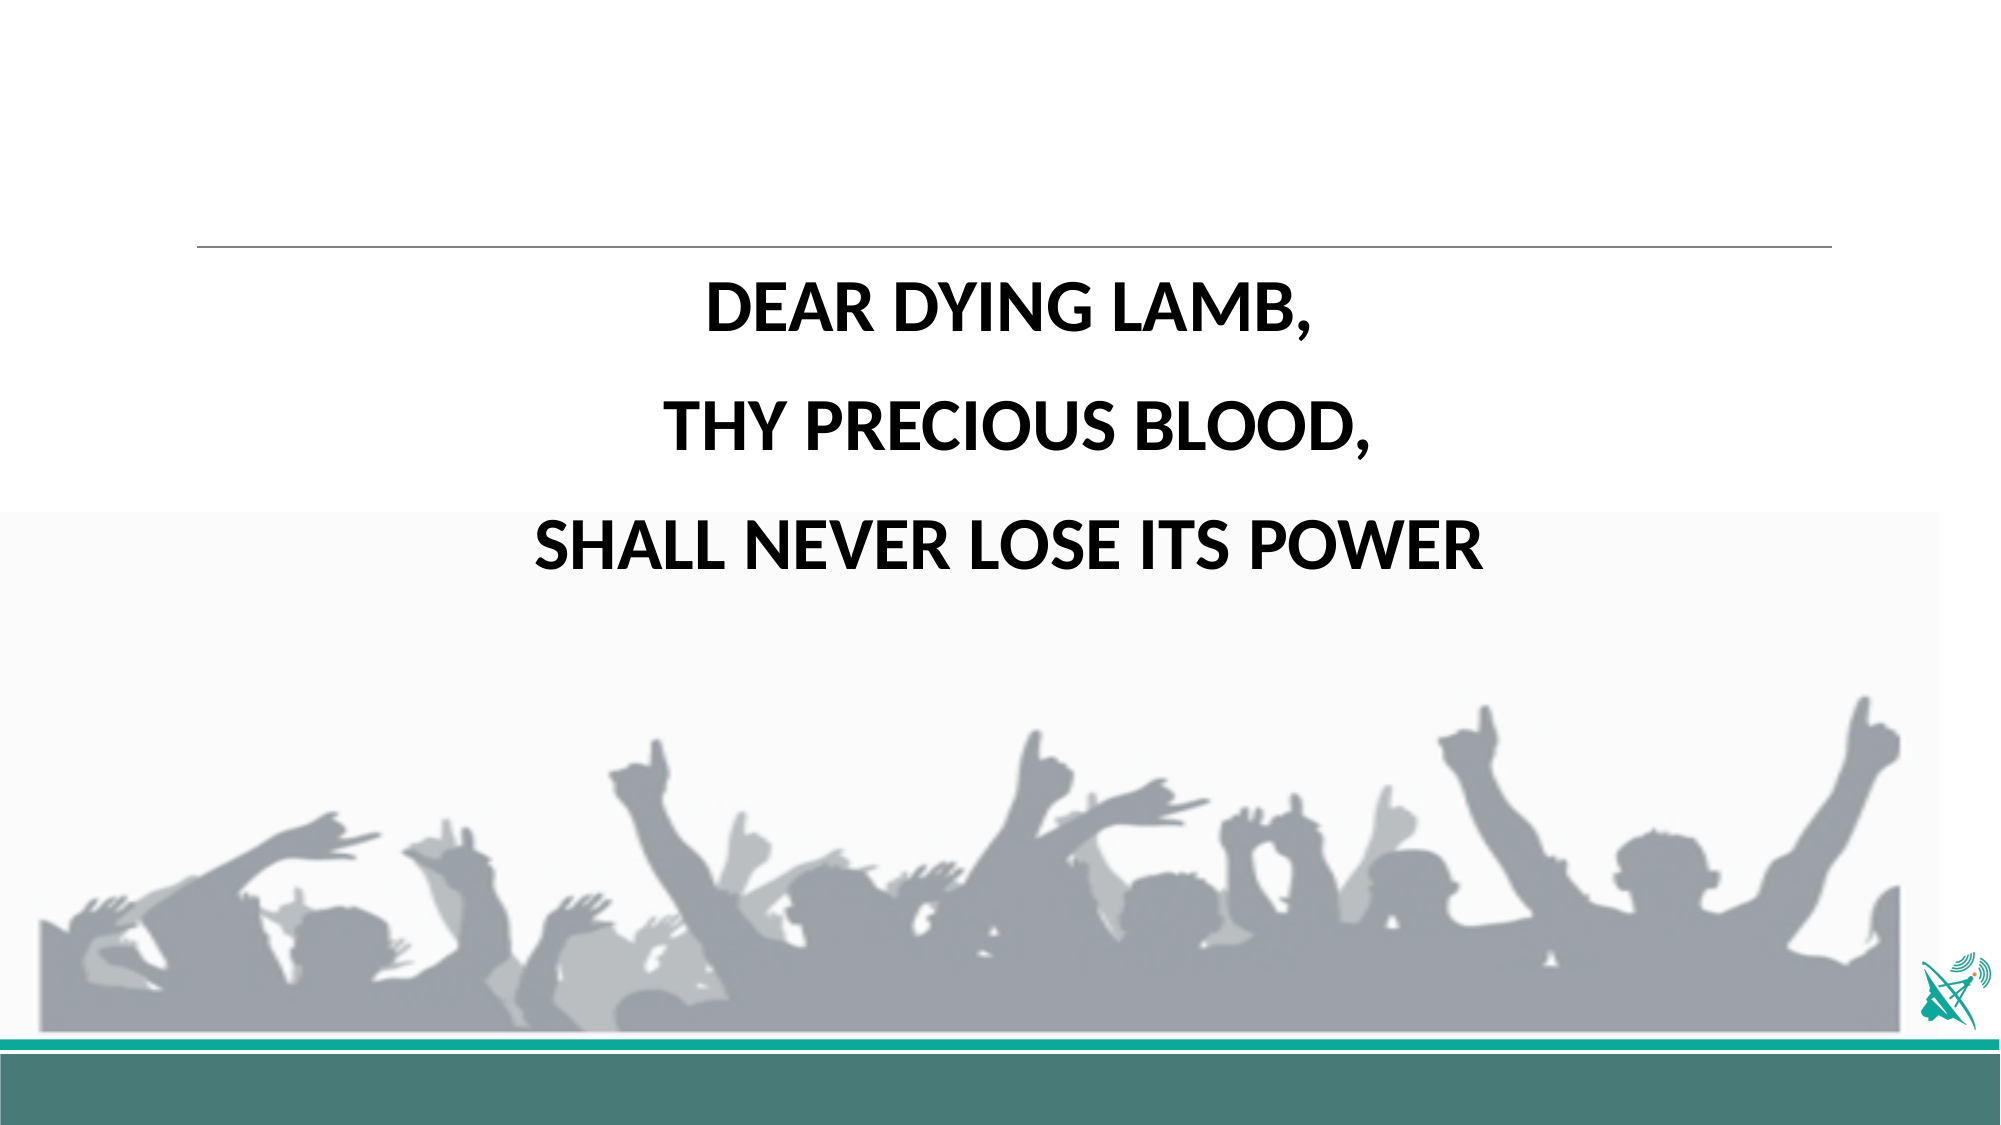

DEAR DYING LAMB,
 THY PRECIOUS BLOOD,
SHALL NEVER LOSE ITS POWER